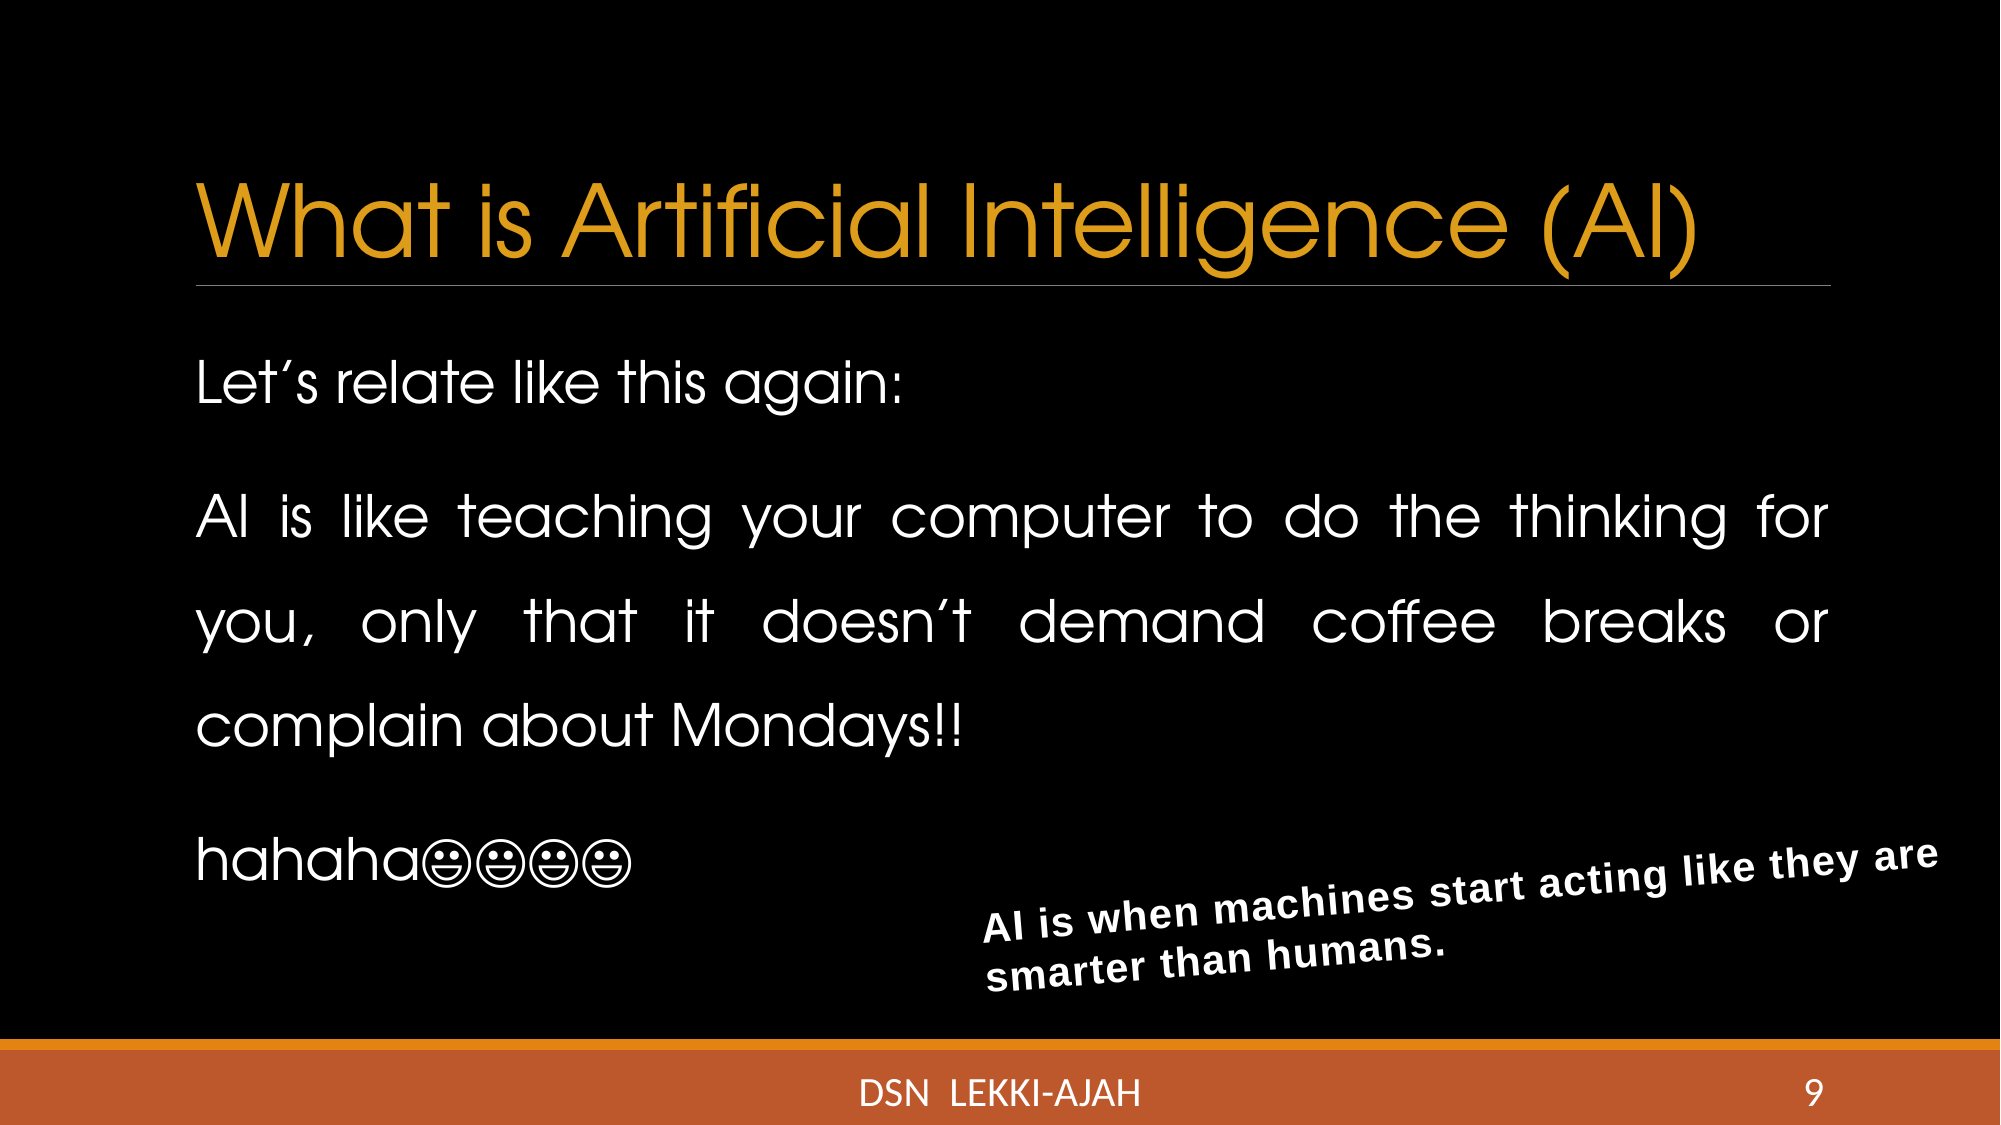

# What is Artificial Intelligence (AI)
Let’s relate like this again:
AI is like teaching your computer to do the thinking for you, only that it doesn’t demand coffee breaks or complain about Mondays!!
hahaha😃😃😃😃
AI is when machines start acting like they are smarter than humans.
DSN  LEKKI-AJAH
9